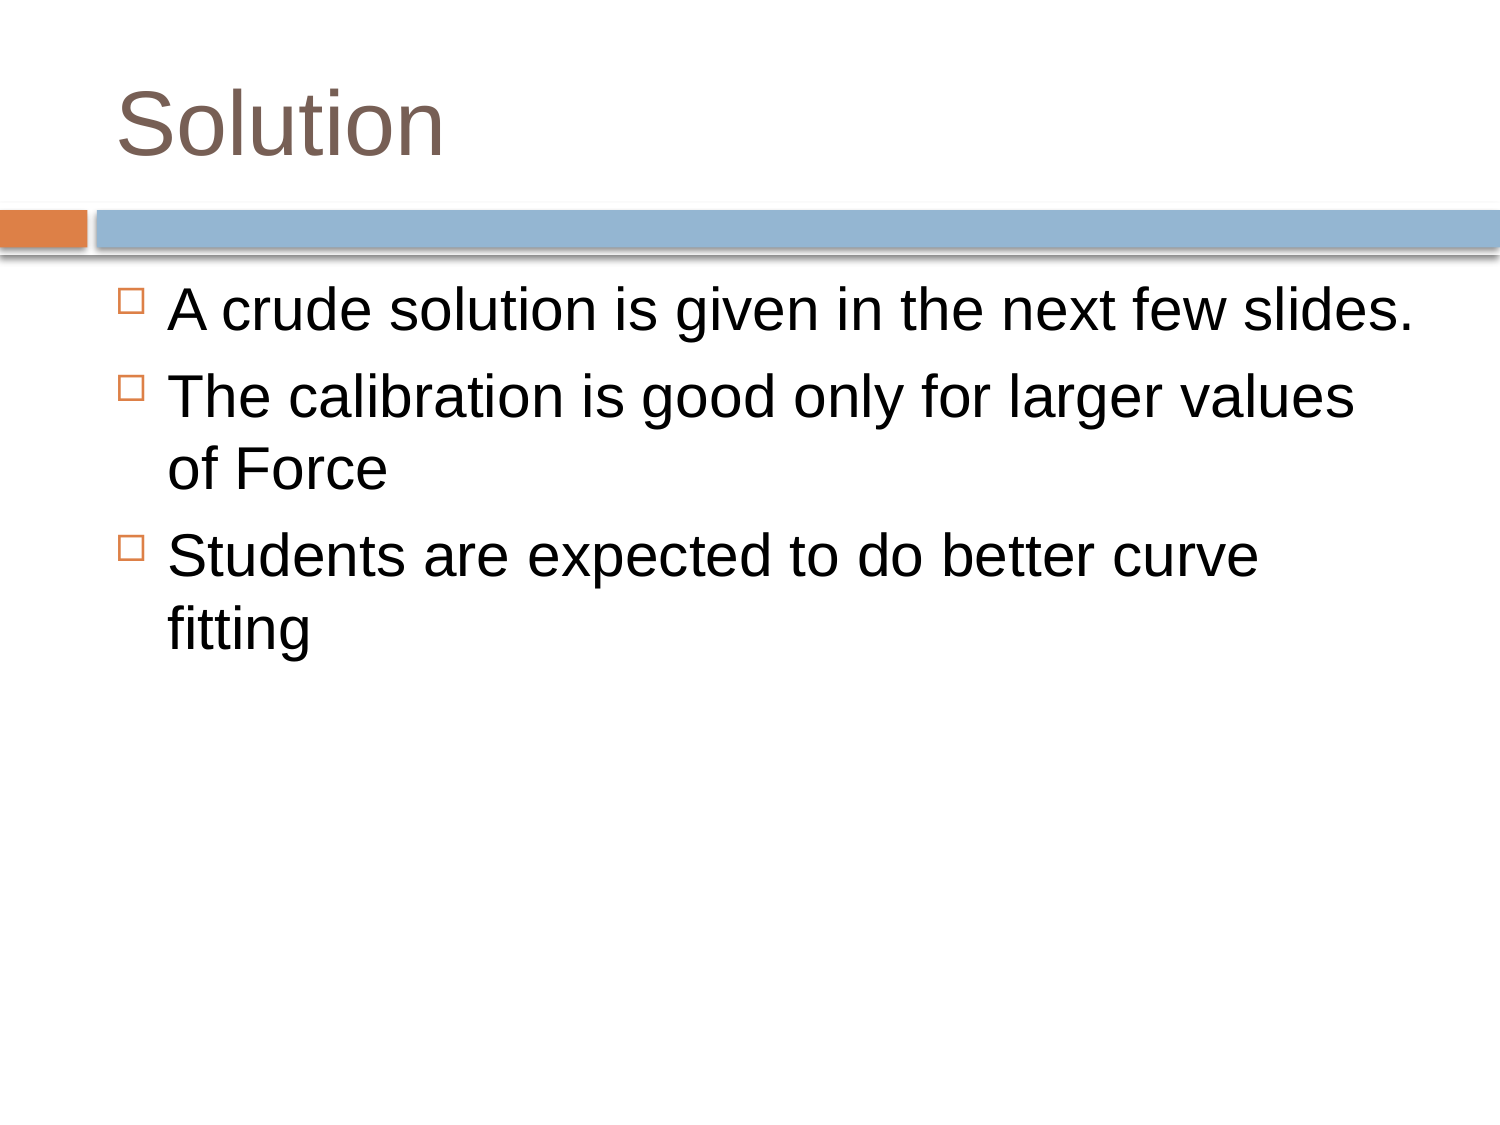

# Solution
A crude solution is given in the next few slides.
The calibration is good only for larger values of Force
Students are expected to do better curve fitting